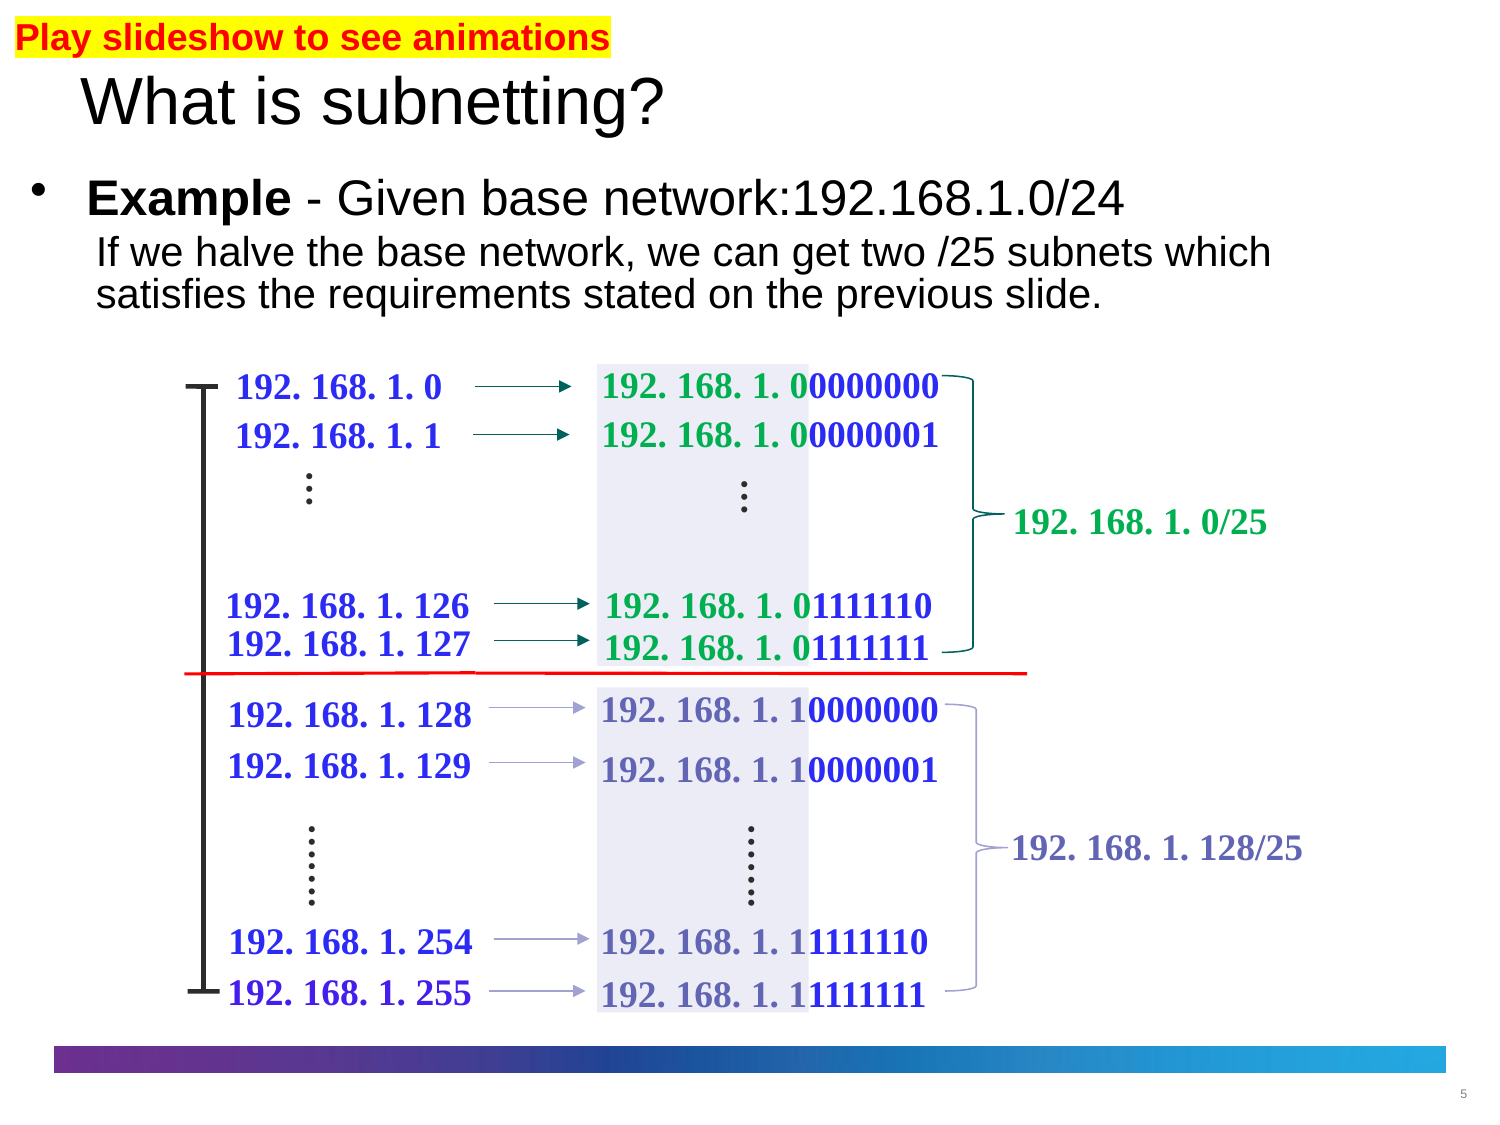

Play slideshow to see animations
# What is subnetting?
Example - Given base network:192.168.1.0/24
If we halve the base network, we can get two /25 subnets which satisfies the requirements stated on the previous slide.

192. 168. 1. 00000000
192. 168. 1. 0

192. 168. 1. 255

192. 168. 1. 00000001
 192. 168. 1. 1
…
192. 168. 1. 0/25
…
192. 168. 1. 126
192. 168. 1. 01111110
192. 168. 1. 127
192. 168. 1. 01111111
192. 168. 1. 10000000
   192. 168. 1. 128

   192. 168. 1. 129
192. 168. 1. 10000001
192. 168. 1. 128/25
…….
…….
192. 168. 1. 254
192. 168. 1. 11111110
192. 168. 1. 11111111